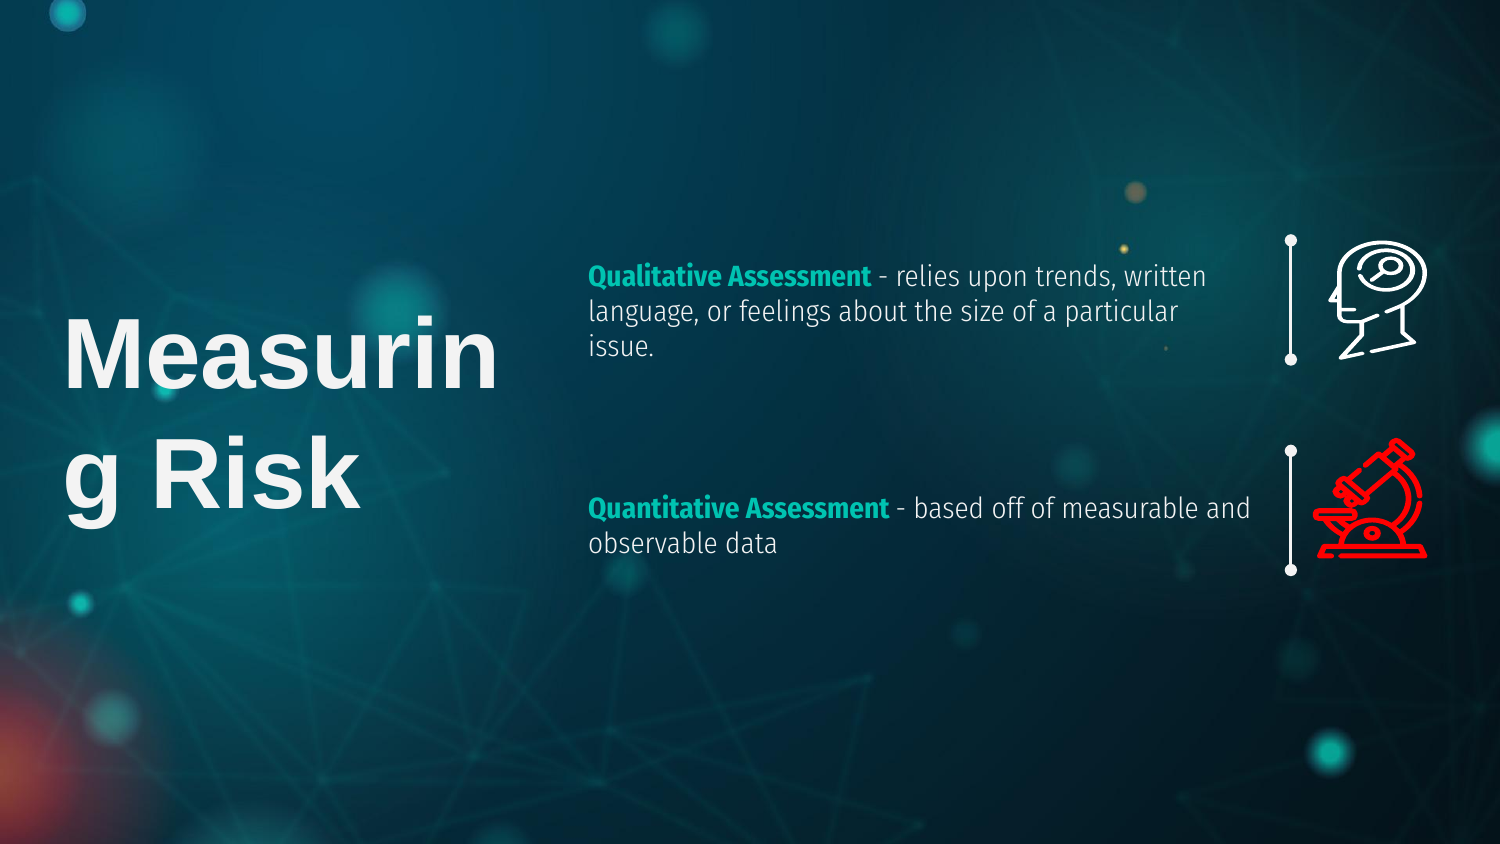

# Measuring Risk

Qualitative Assessment - relies upon trends, written language, or feelings about the size of a particular issue.

Quantitative Assessment - based off of measurable and observable data